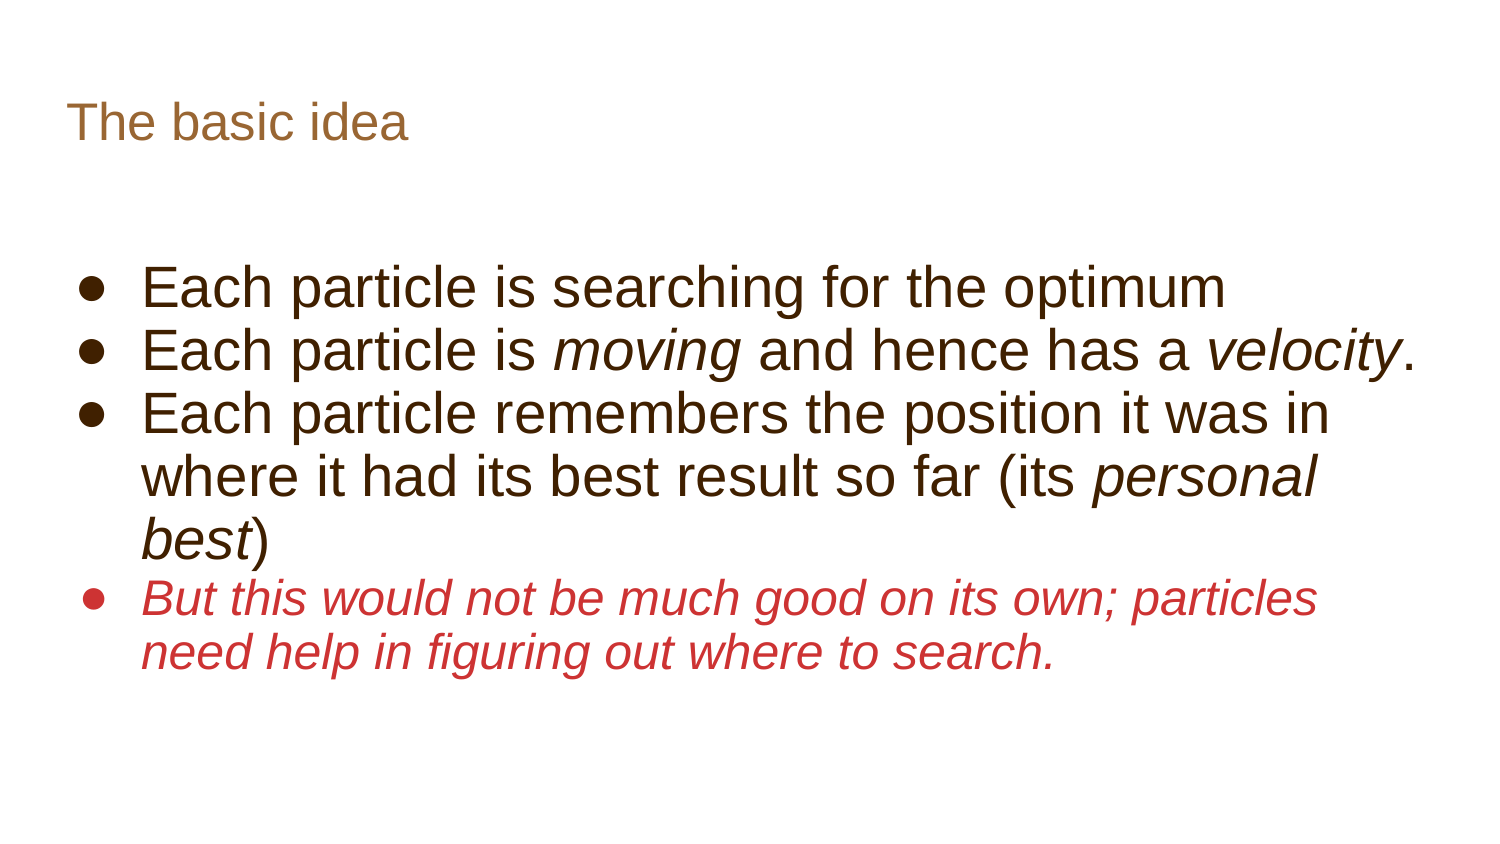

# The basic idea
Each particle is searching for the optimum
Each particle is moving and hence has a velocity.
Each particle remembers the position it was in where it had its best result so far (its personal best)
But this would not be much good on its own; particles need help in figuring out where to search.